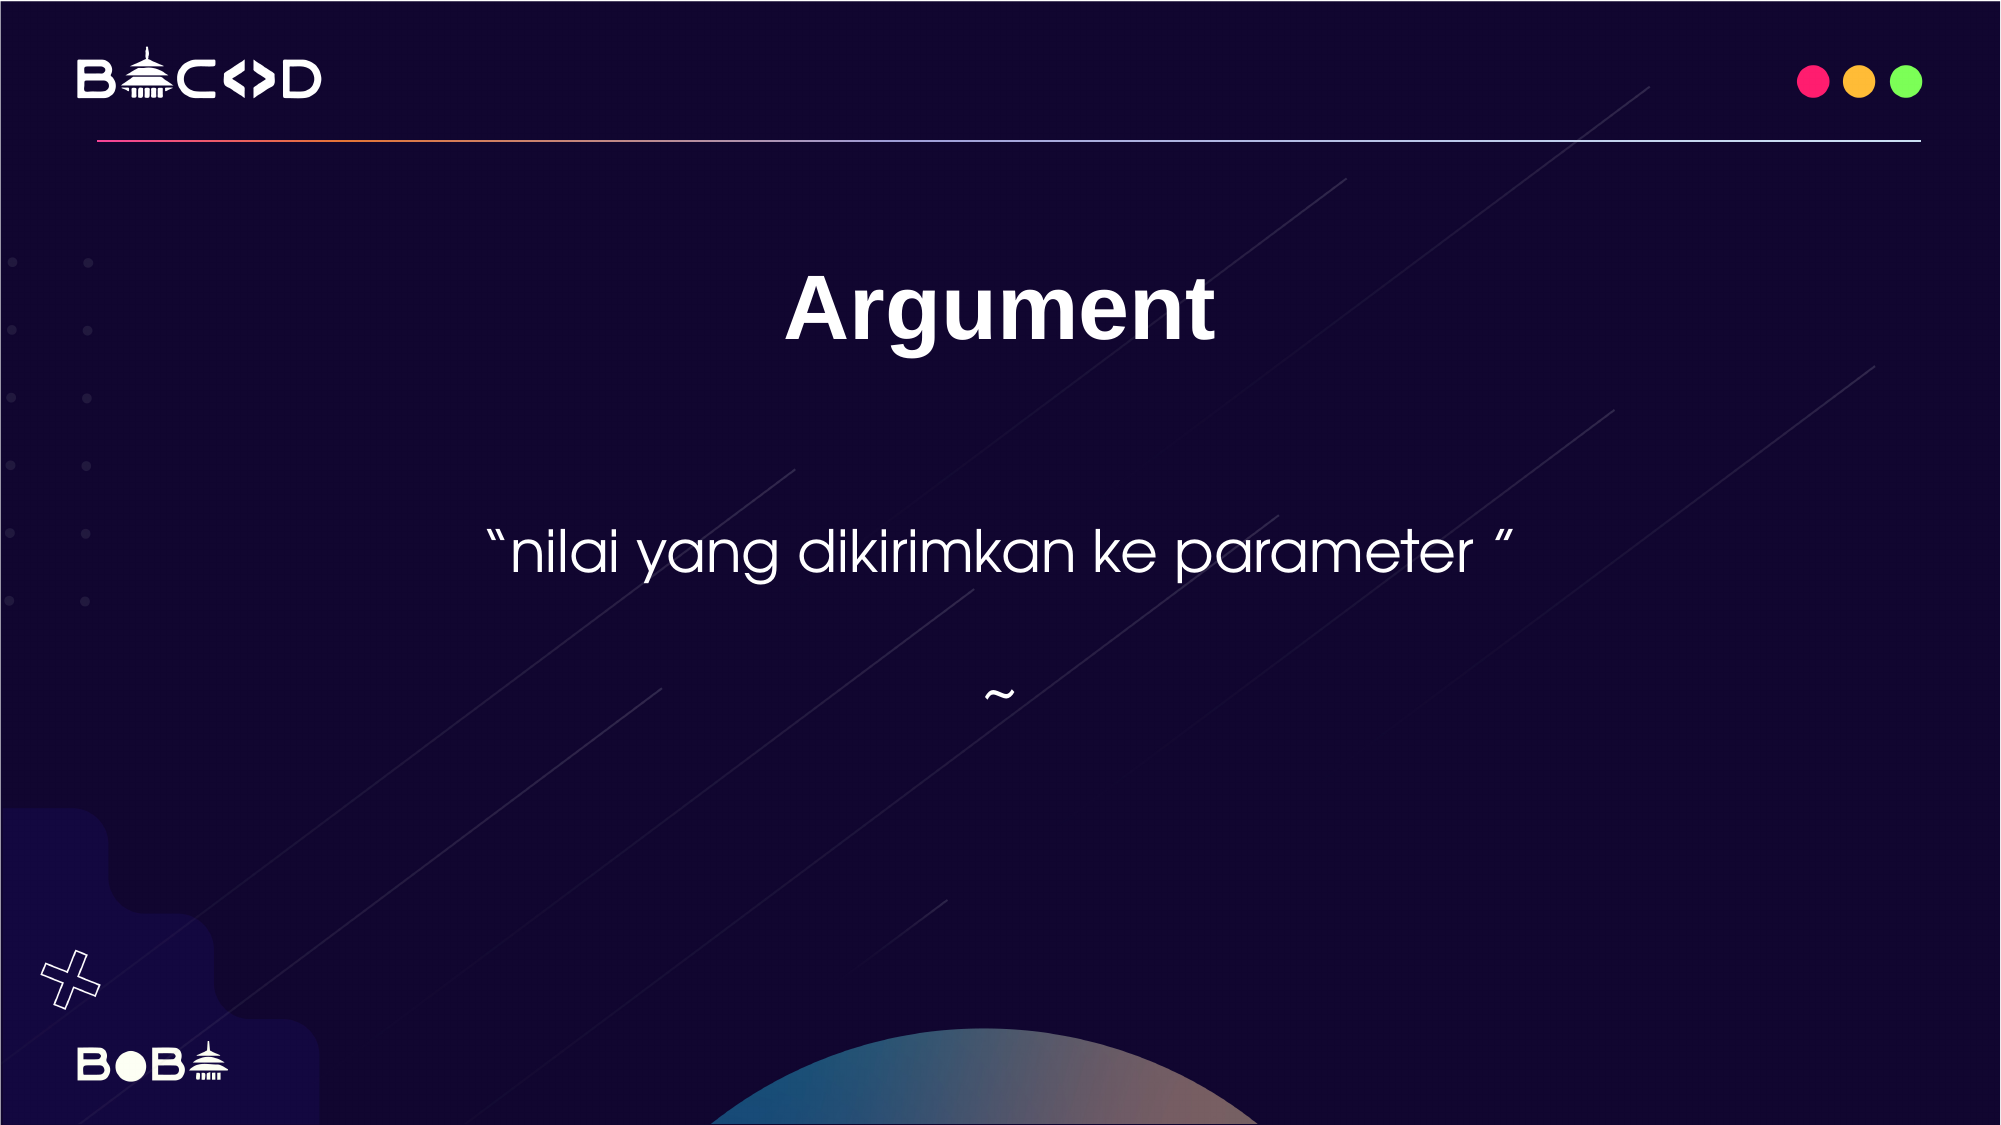

Argument
“nilai yang dikirimkan ke parameter ”

~